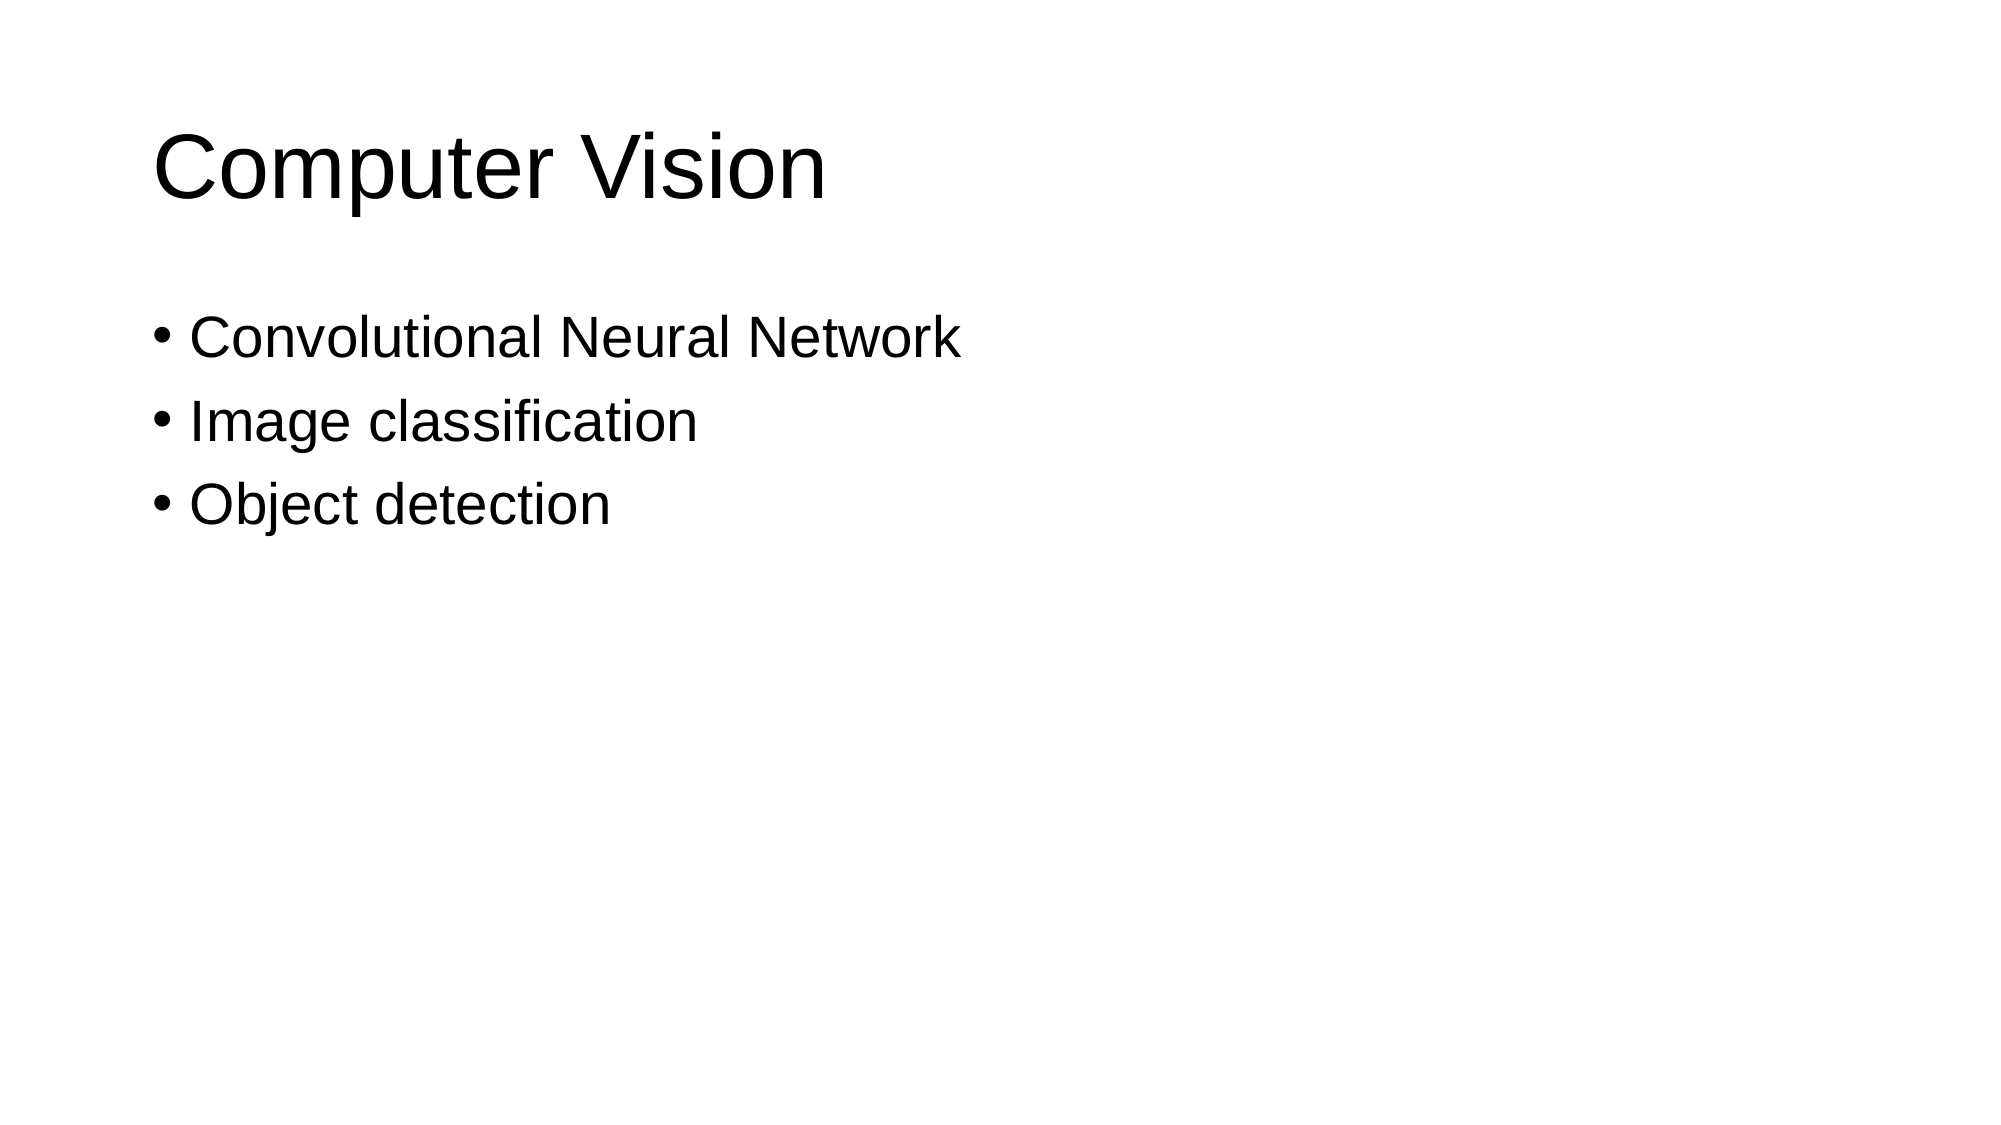

# Computer Vision
Convolutional Neural Network
Image classification
Object detection